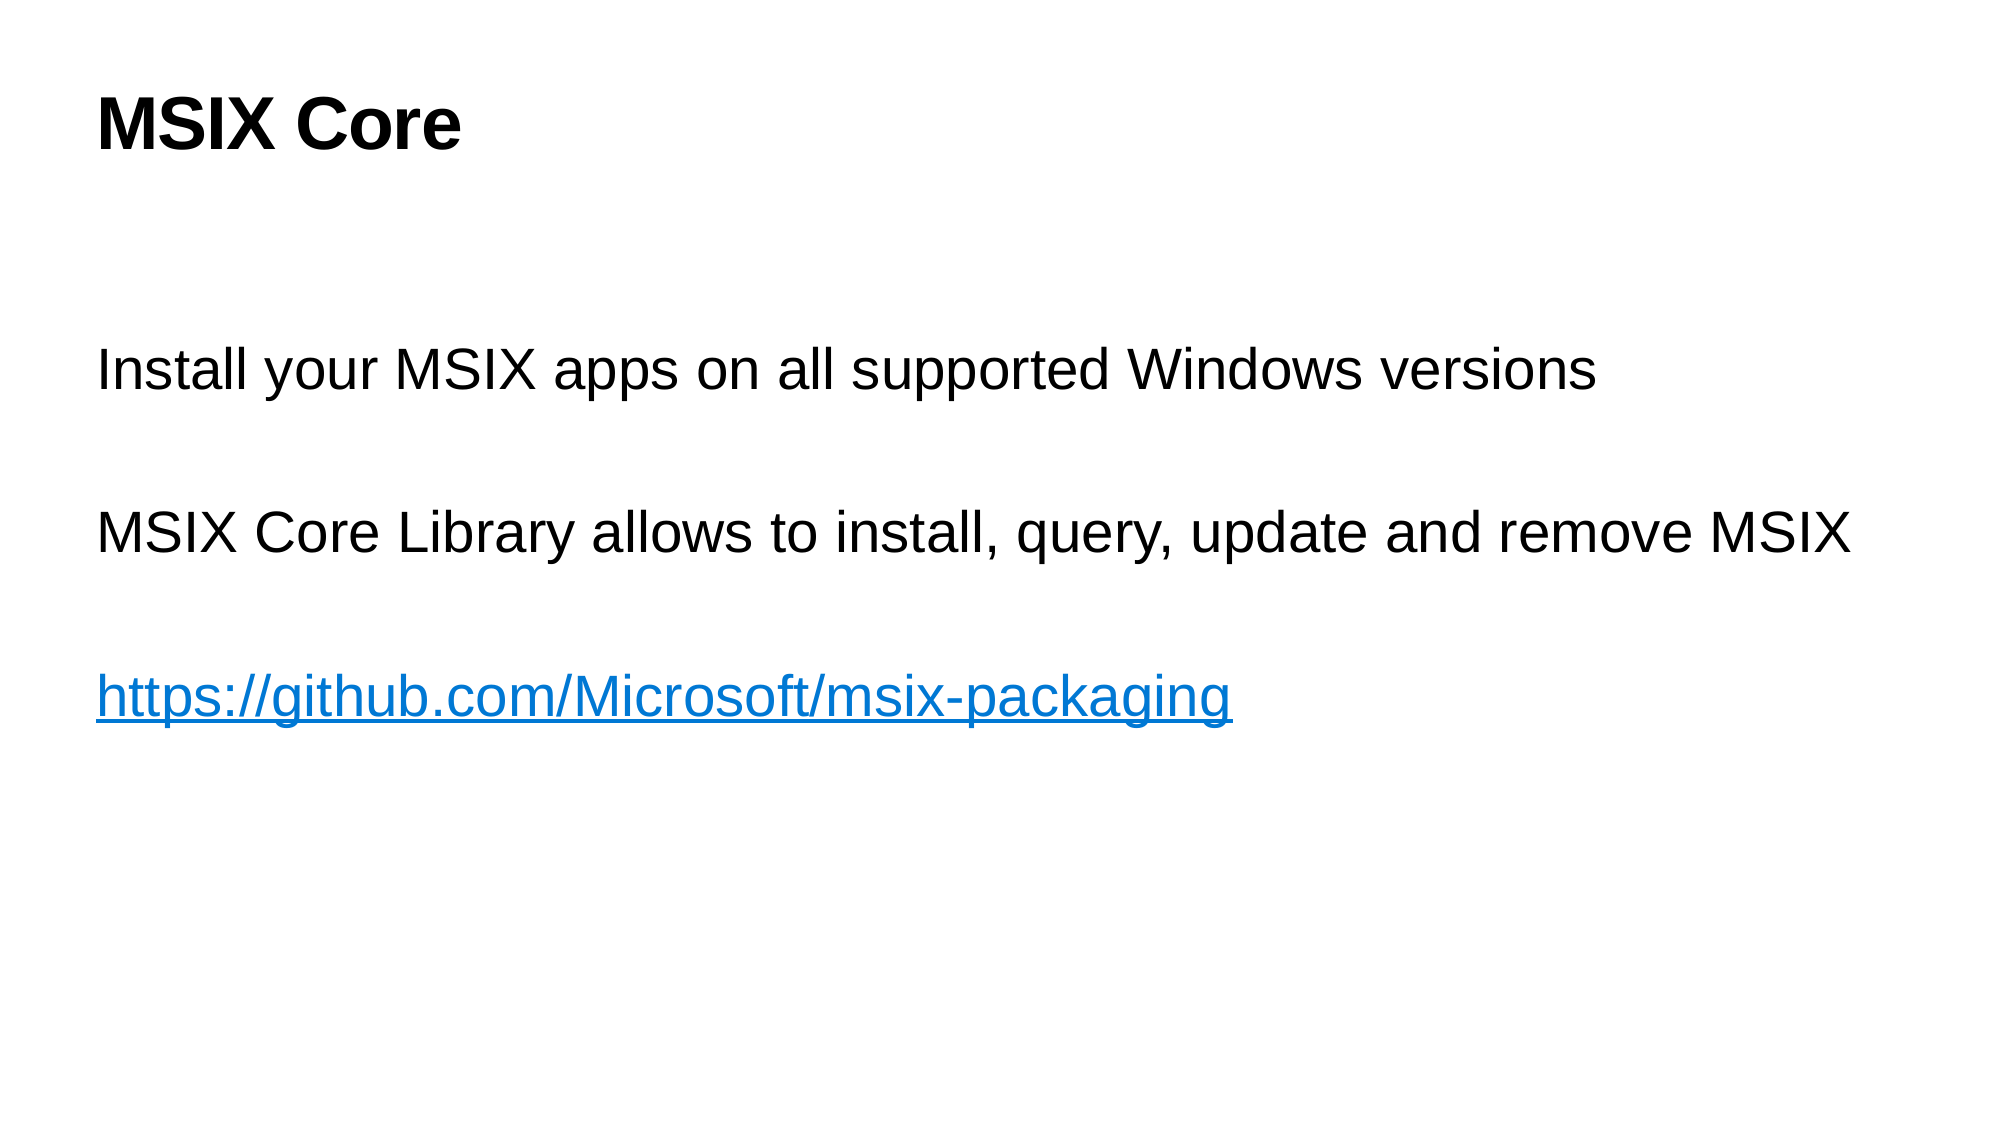

# MSIX Core
Install your MSIX apps on all supported Windows versions

MSIX Core Library allows to install, query, update and remove MSIX

https://github.com/Microsoft/msix-packaging